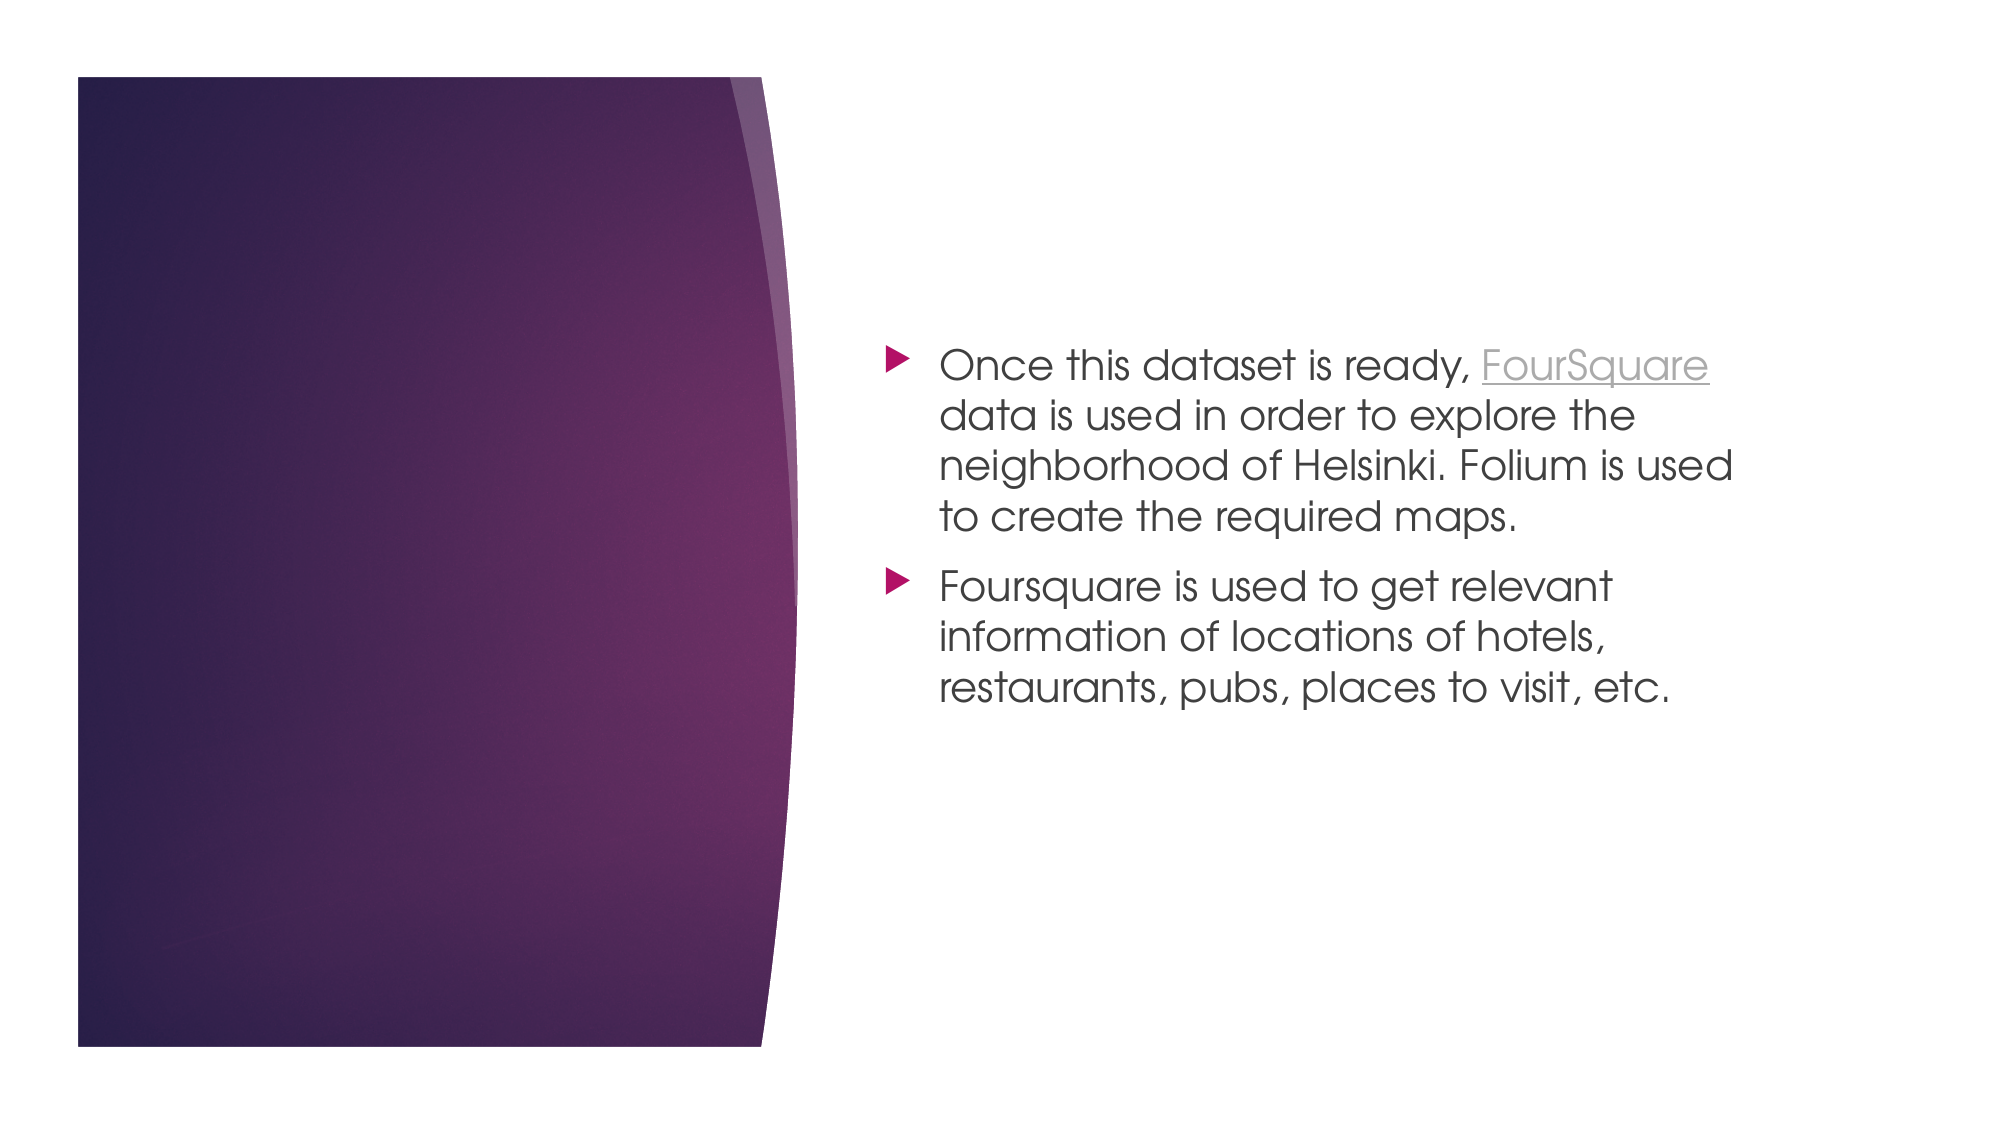

Once this dataset is ready, FourSquare data is used in order to explore the neighborhood of Helsinki. Folium is used to create the required maps.
Foursquare is used to get relevant information of locations of hotels, restaurants, pubs, places to visit, etc.